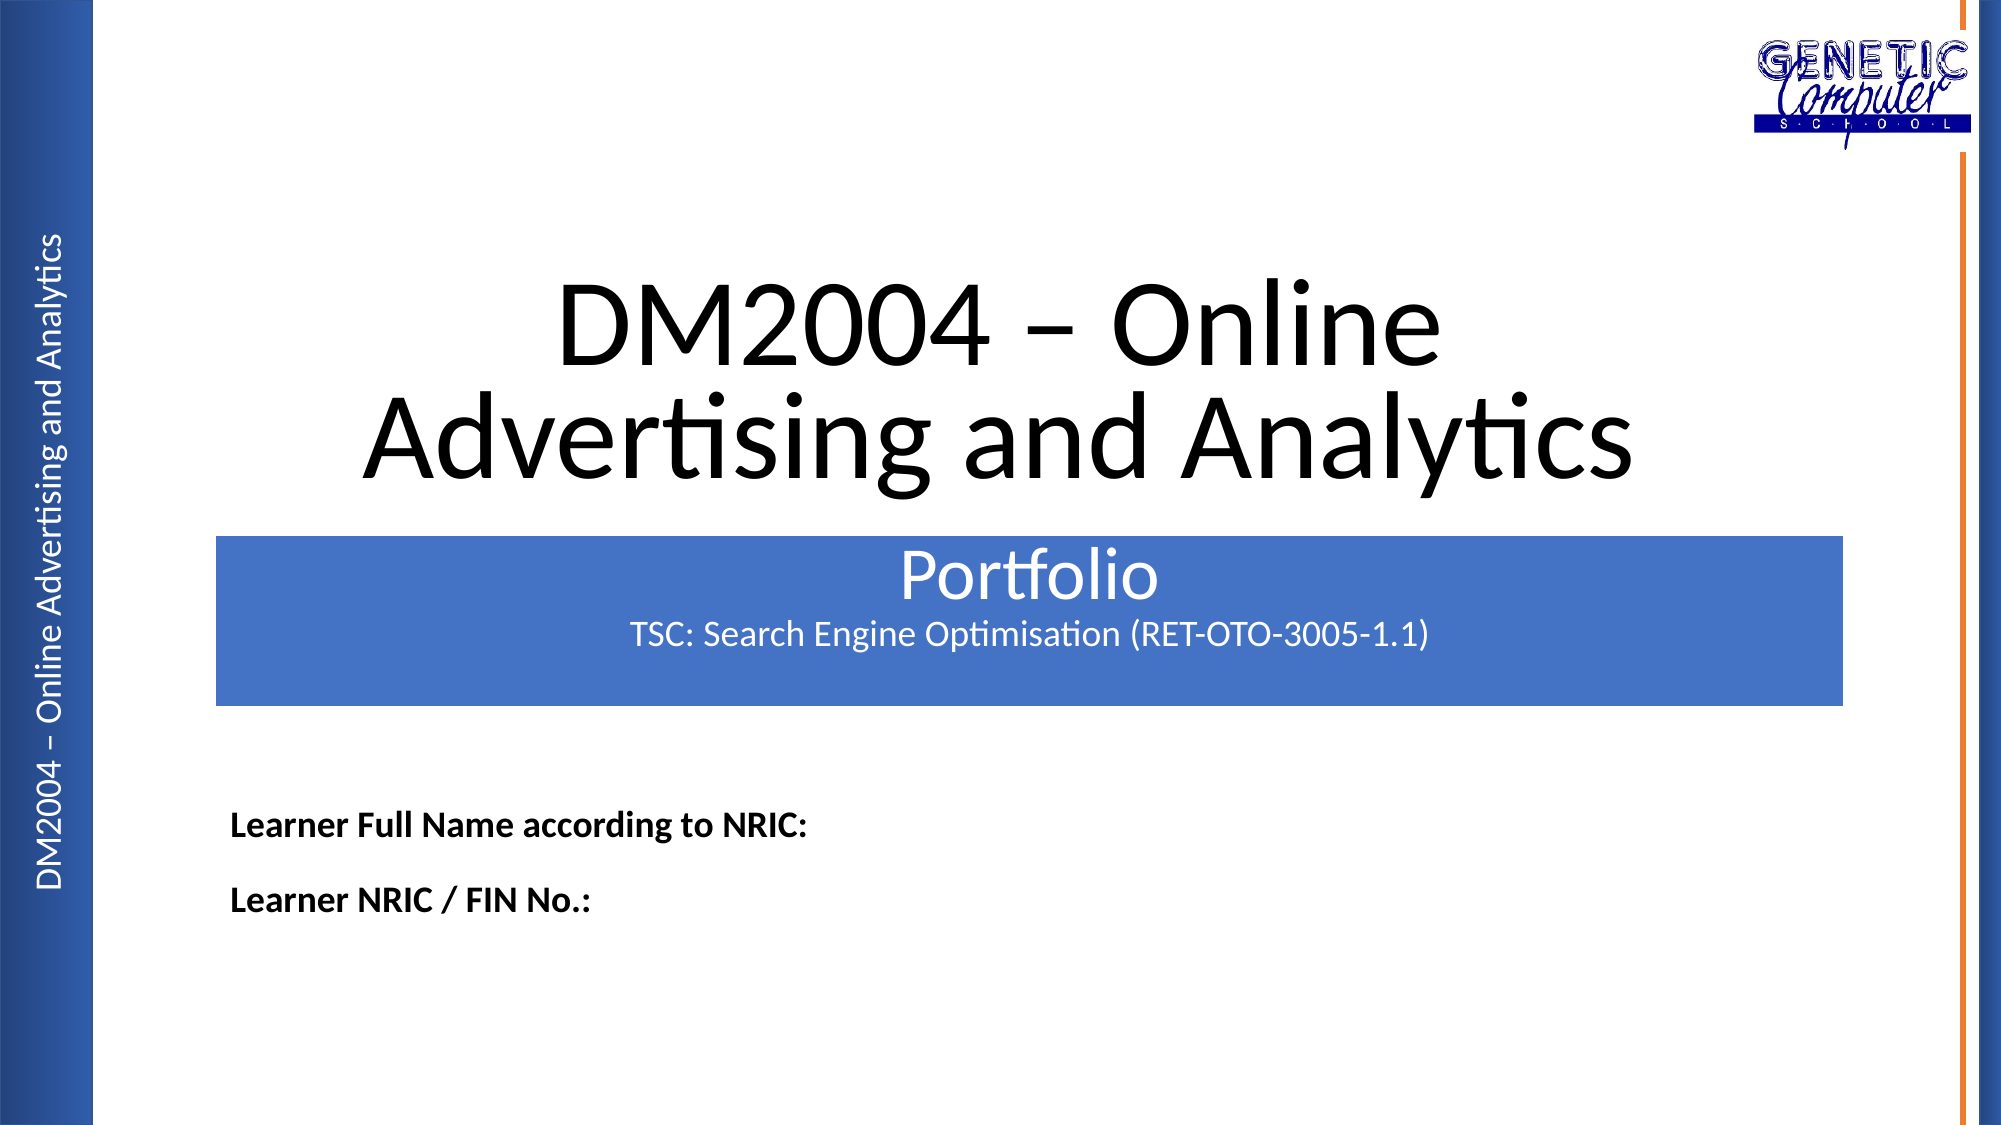

DM2004 – Online Advertising and Analytics
| Portfolio TSC: Search Engine Optimisation (RET-OTO-3005-1.1) |
| --- |
| Learner Full Name according to NRIC: Learner NRIC / FIN No.: |  |
| --- | --- |